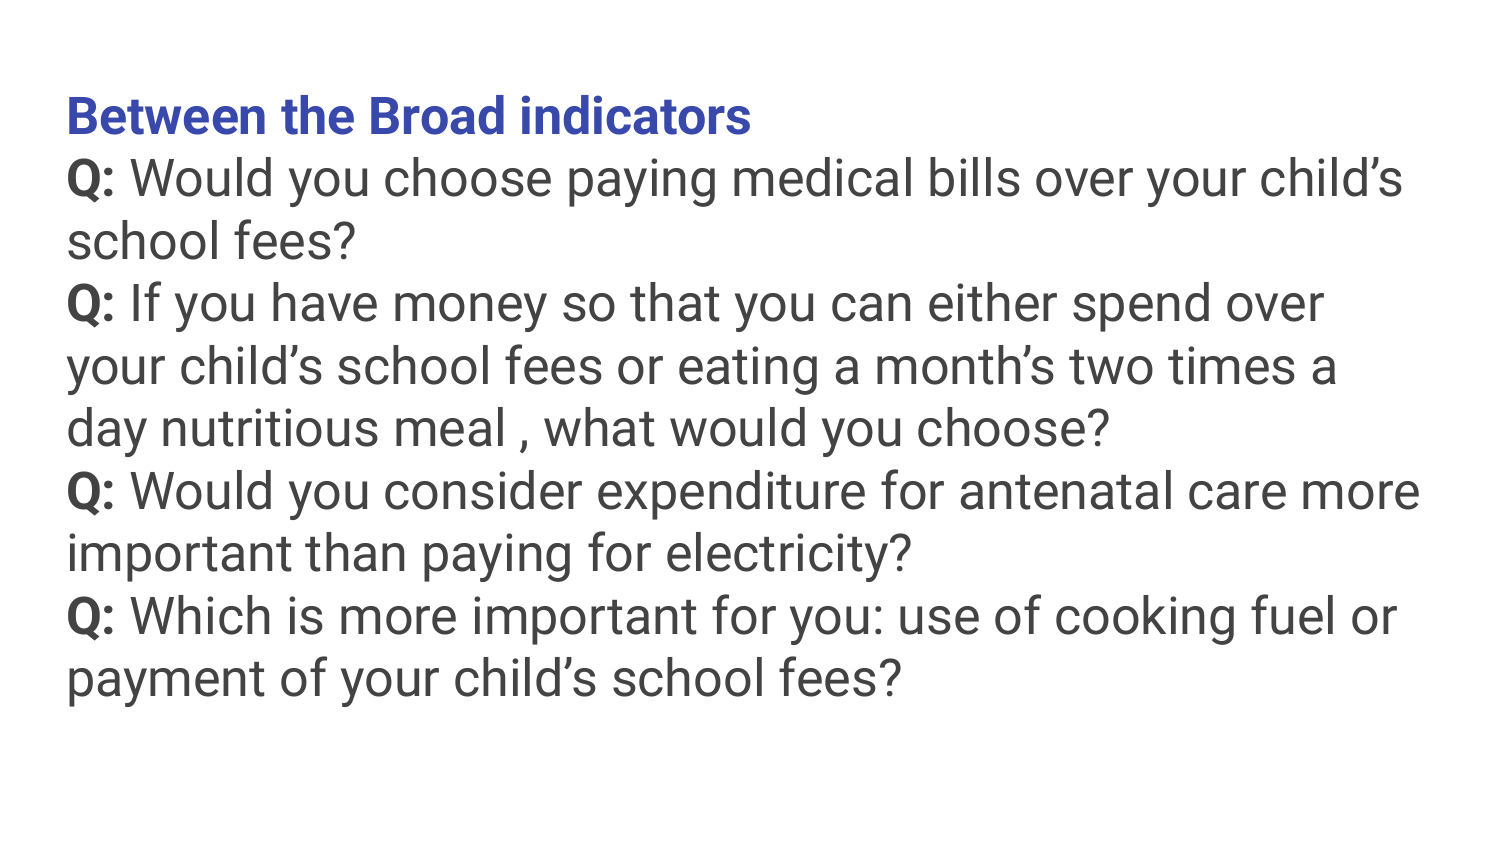

# Between the Broad indicators
Q: Would you choose paying medical bills over your child’s school fees?
Q: If you have money so that you can either spend over your child’s school fees or eating a month’s two times a day nutritious meal , what would you choose?
Q: Would you consider expenditure for antenatal care more important than paying for electricity?
Q: Which is more important for you: use of cooking fuel or payment of your child’s school fees?